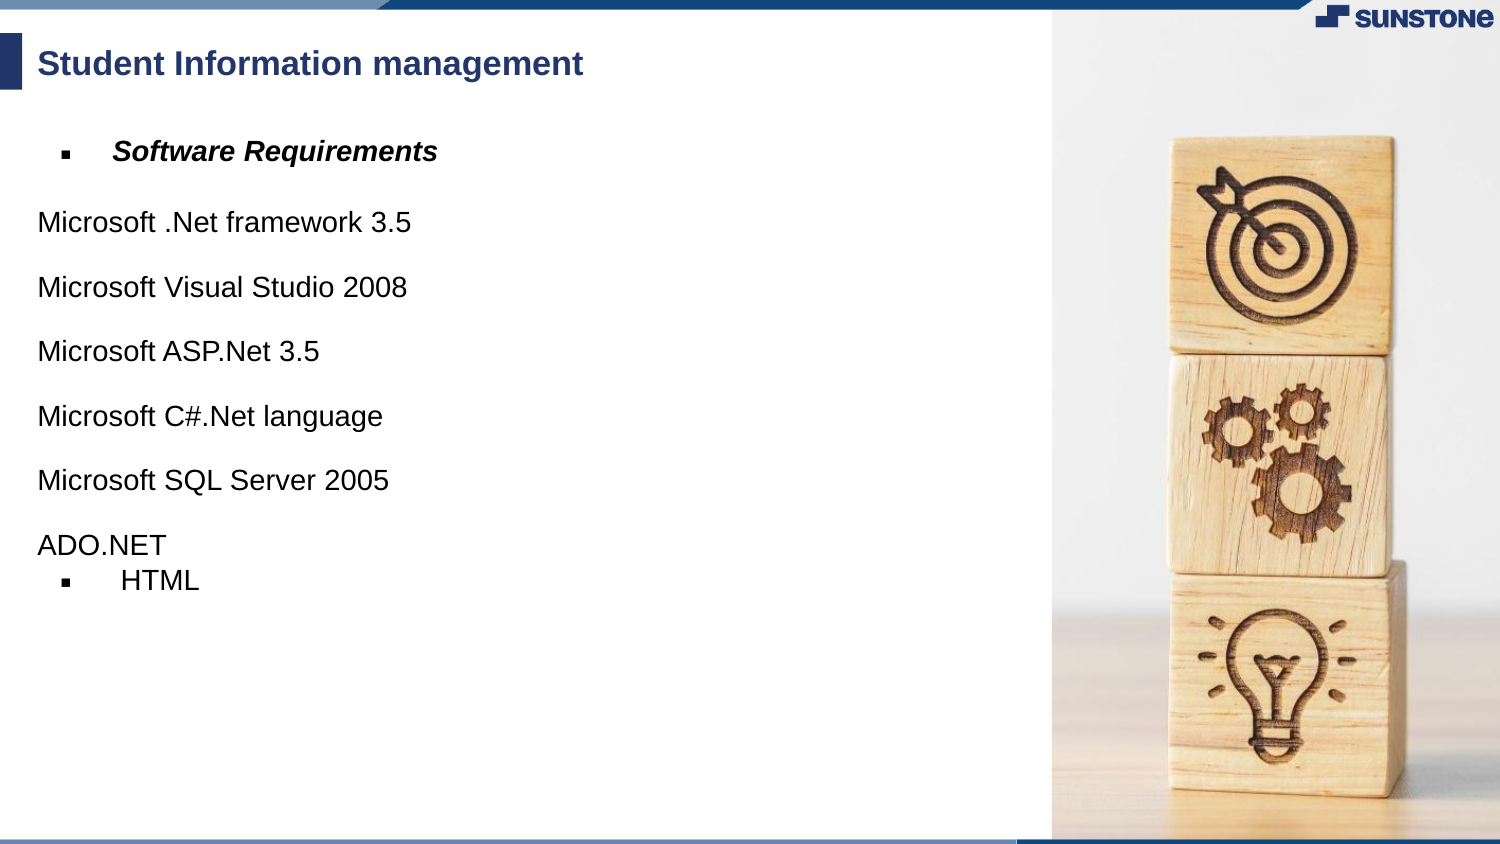

# Student Information management
Software Requirements
Microsoft .Net framework 3.5
Microsoft Visual Studio 2008
Microsoft ASP.Net 3.5
Microsoft C#.Net language
Microsoft SQL Server 2005
ADO.NET
 HTML